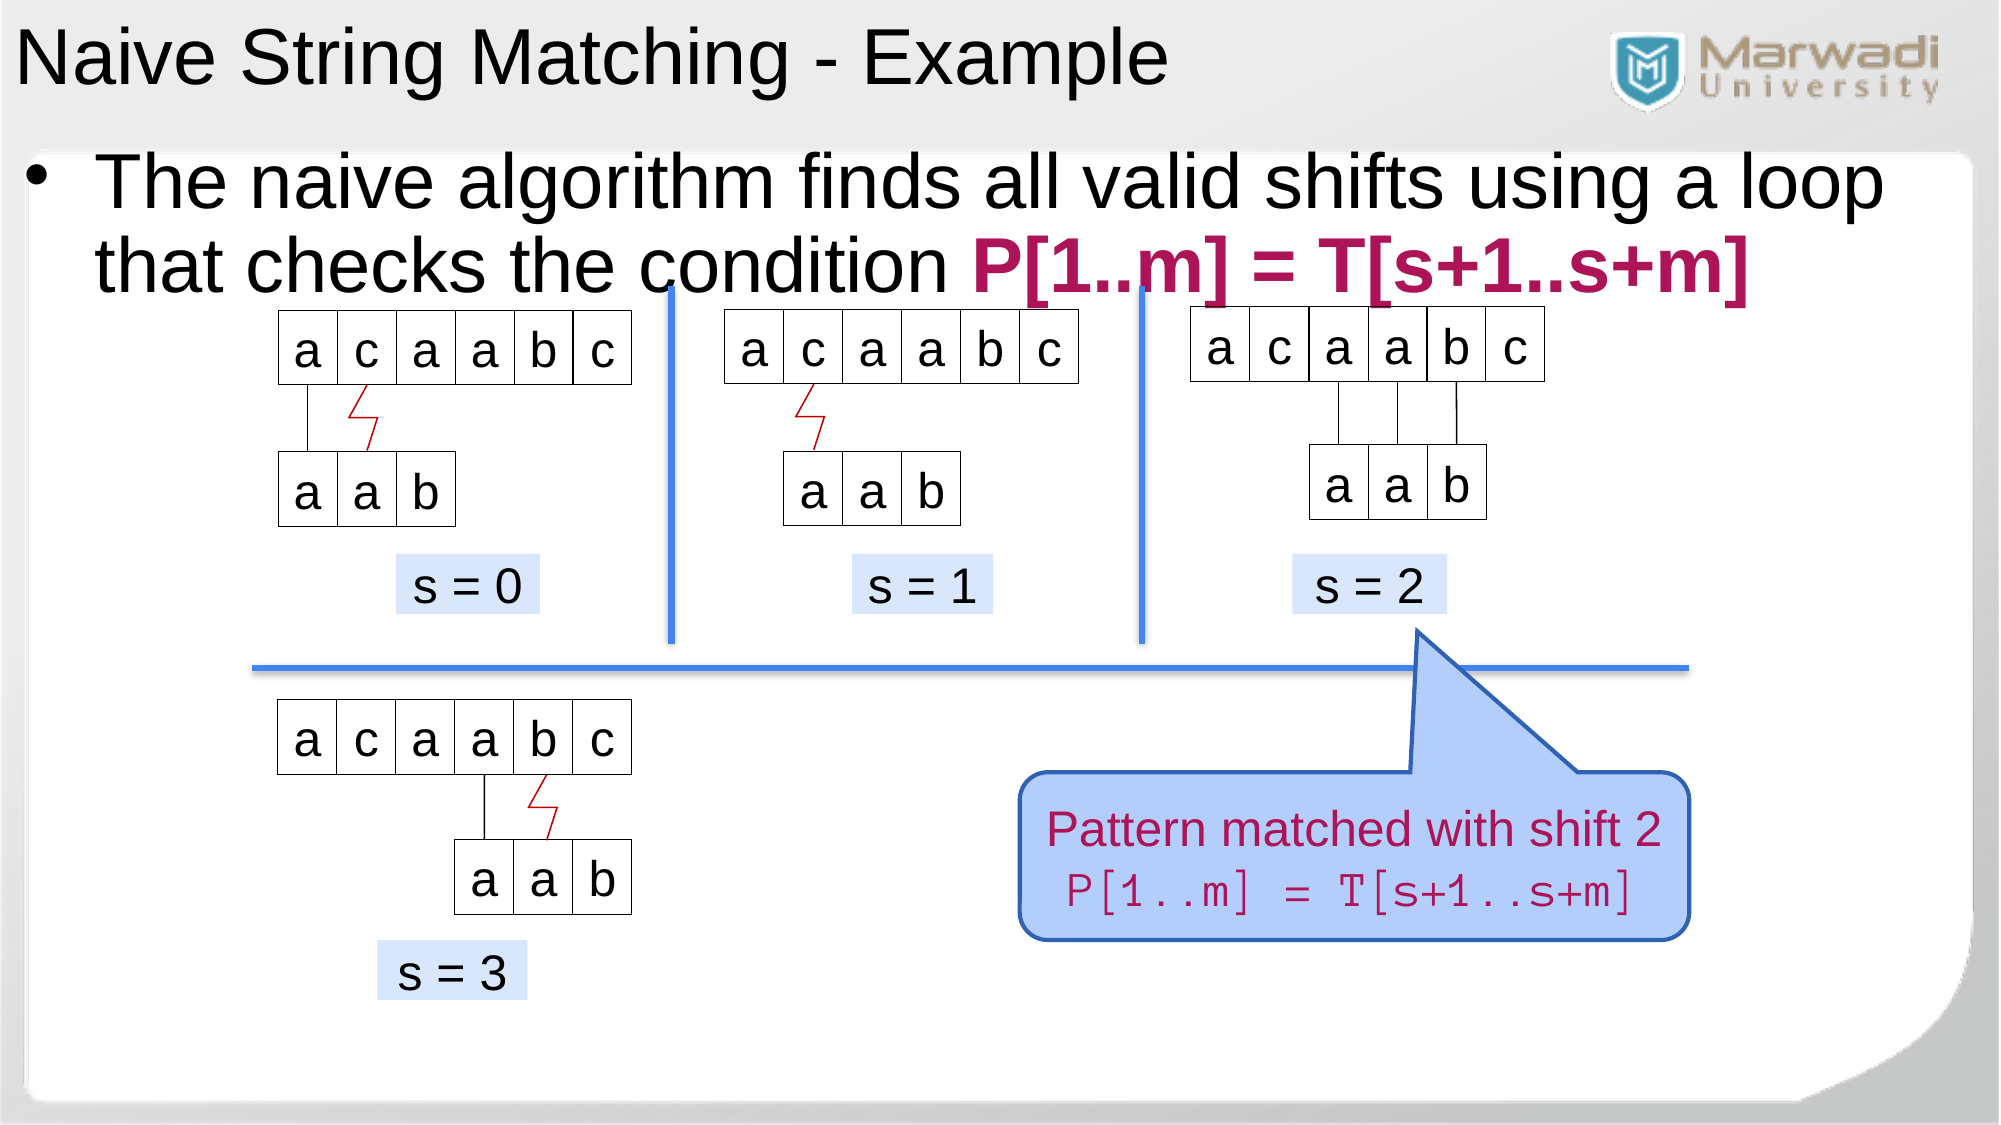

Naive String Matching - Example
The naive algorithm finds all valid shifts using a loop that checks the condition P[1..m] = T[s+1..s+m]

c
a
c
a
a
b
c
a
c
a
a
b
c
a
c
a
a
b

a
a
b
a
a
b
a
a
b
s = 0
s = 1
s = 2
c
a
c
a
a
b
Pattern matched with shift 2
P[1..m] = T[s+1..s+m]

a
a
b
s = 3